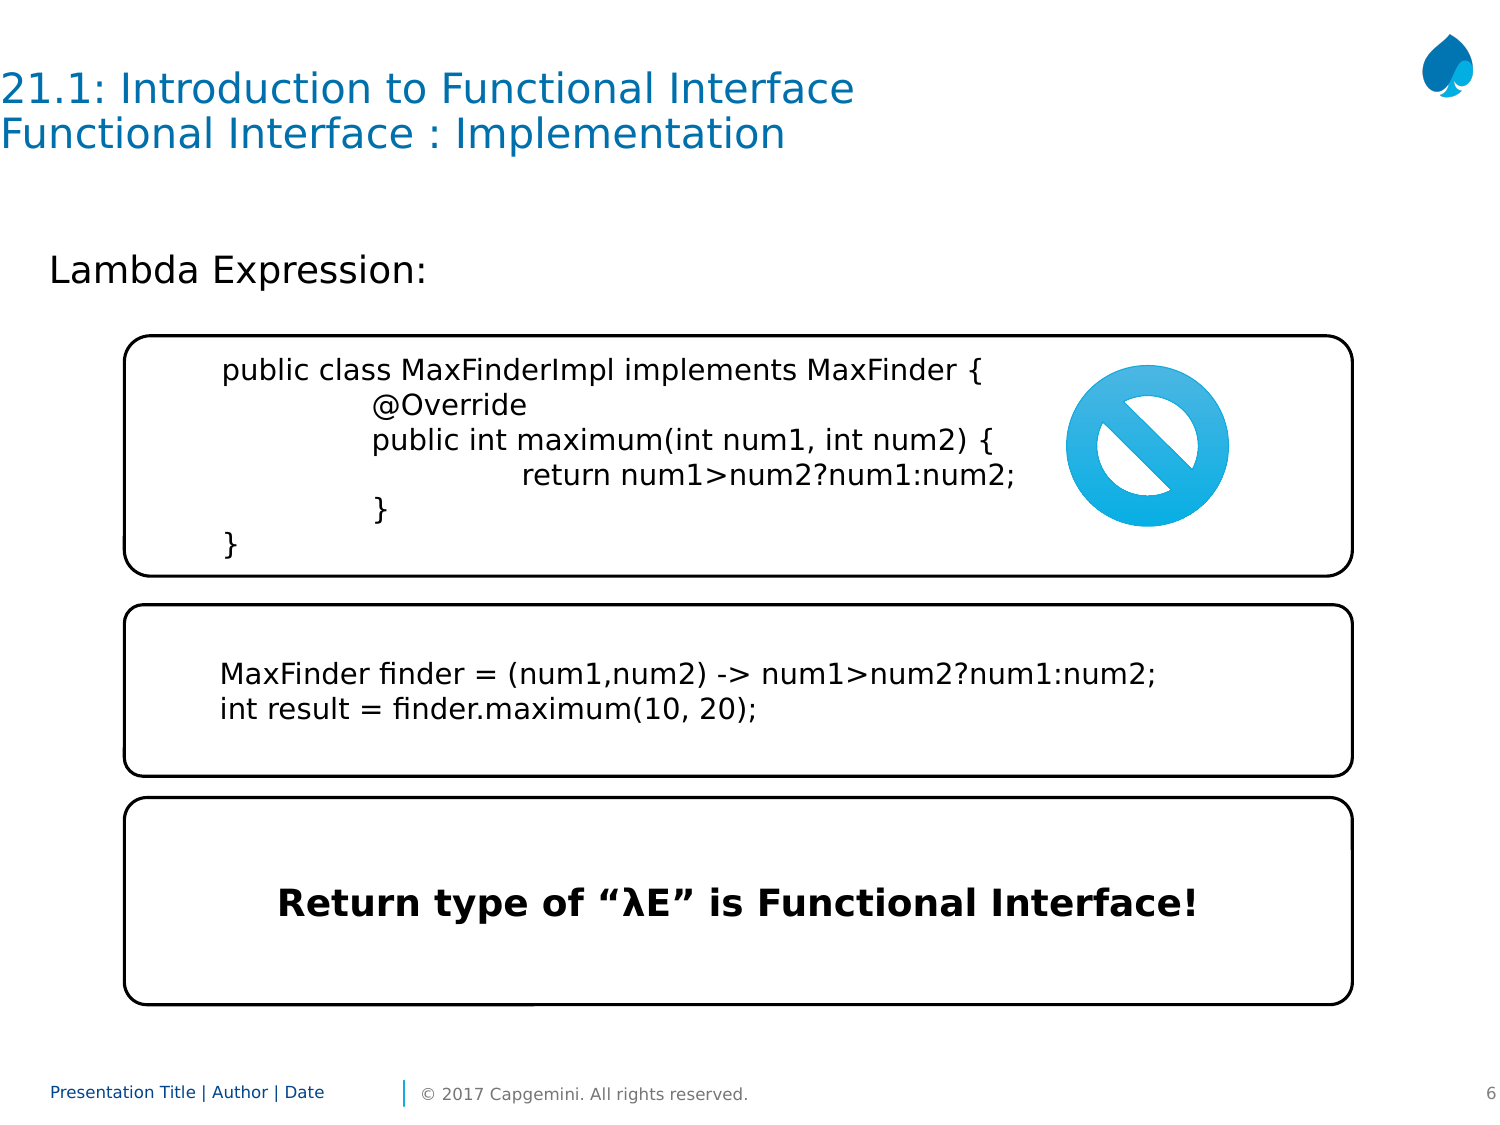

21.1: Introduction to Functional Interface
Functional Interface : Implementation
Lambda Expression:

public class MaxFinderImpl implements MaxFinder {
	@Override
	public int maximum(int num1, int num2) {
		return num1>num2?num1:num2;
	}
}

MaxFinder finder = (num1,num2) -> num1>num2?num1:num2;
int result = finder.maximum(10, 20);
Return type of “λE” is Functional Interface!